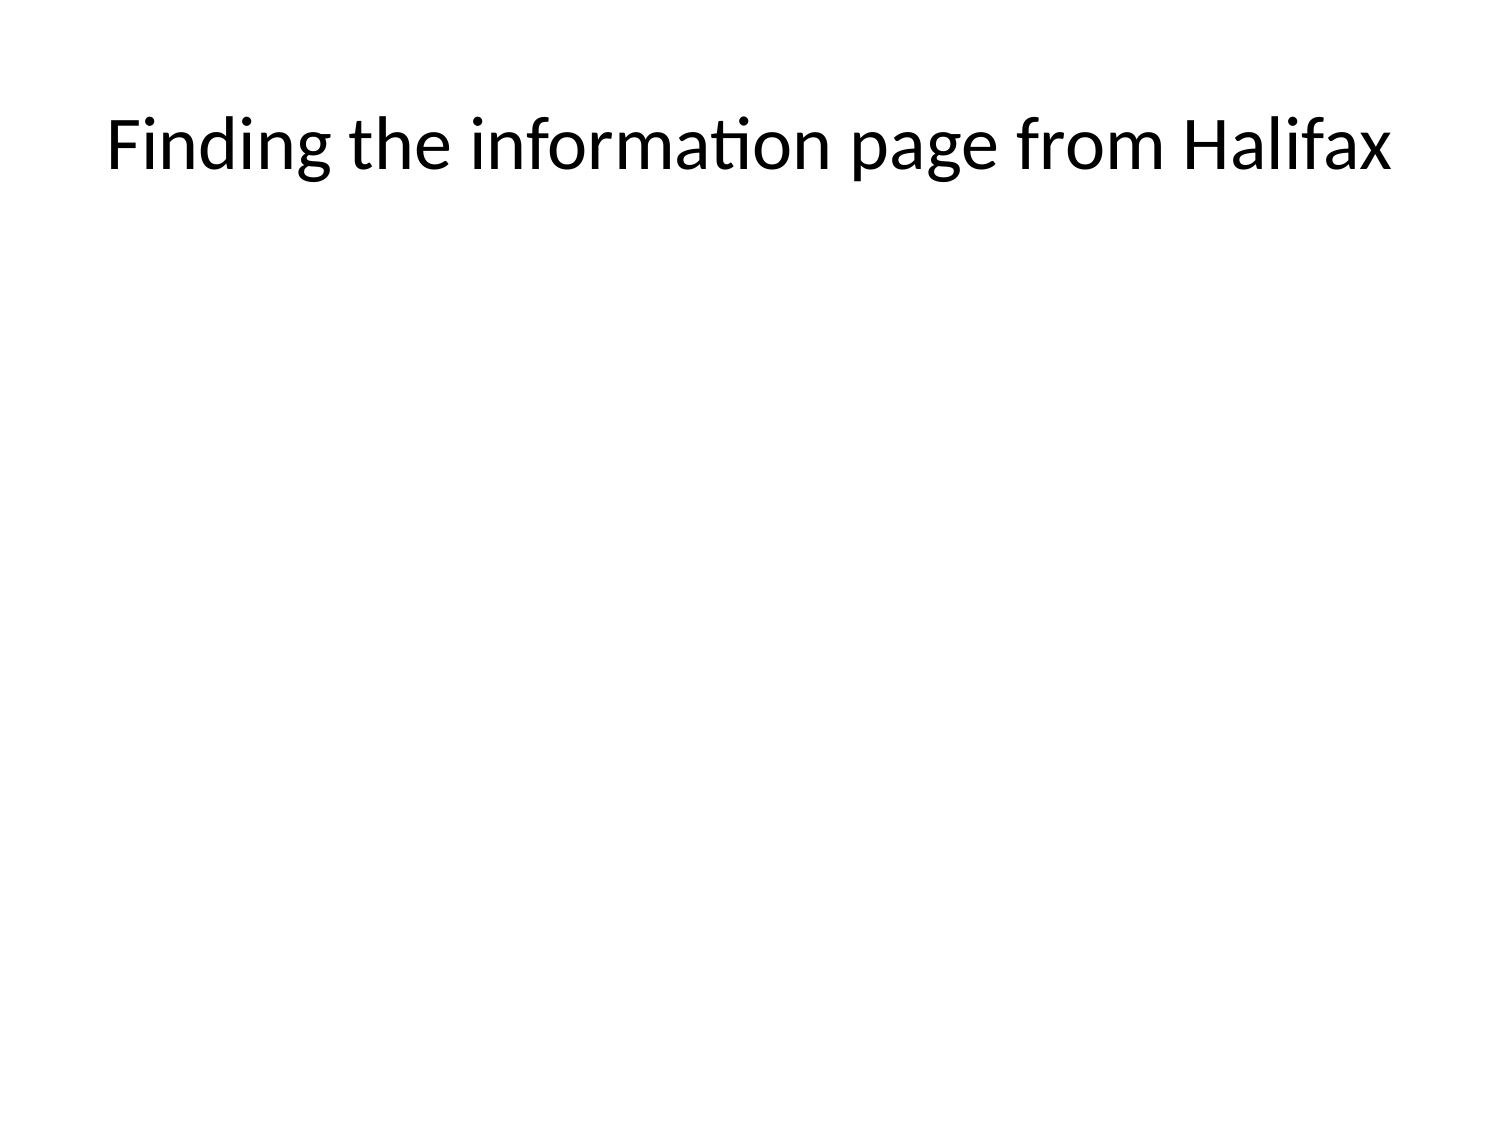

# Finding the information page from Halifax